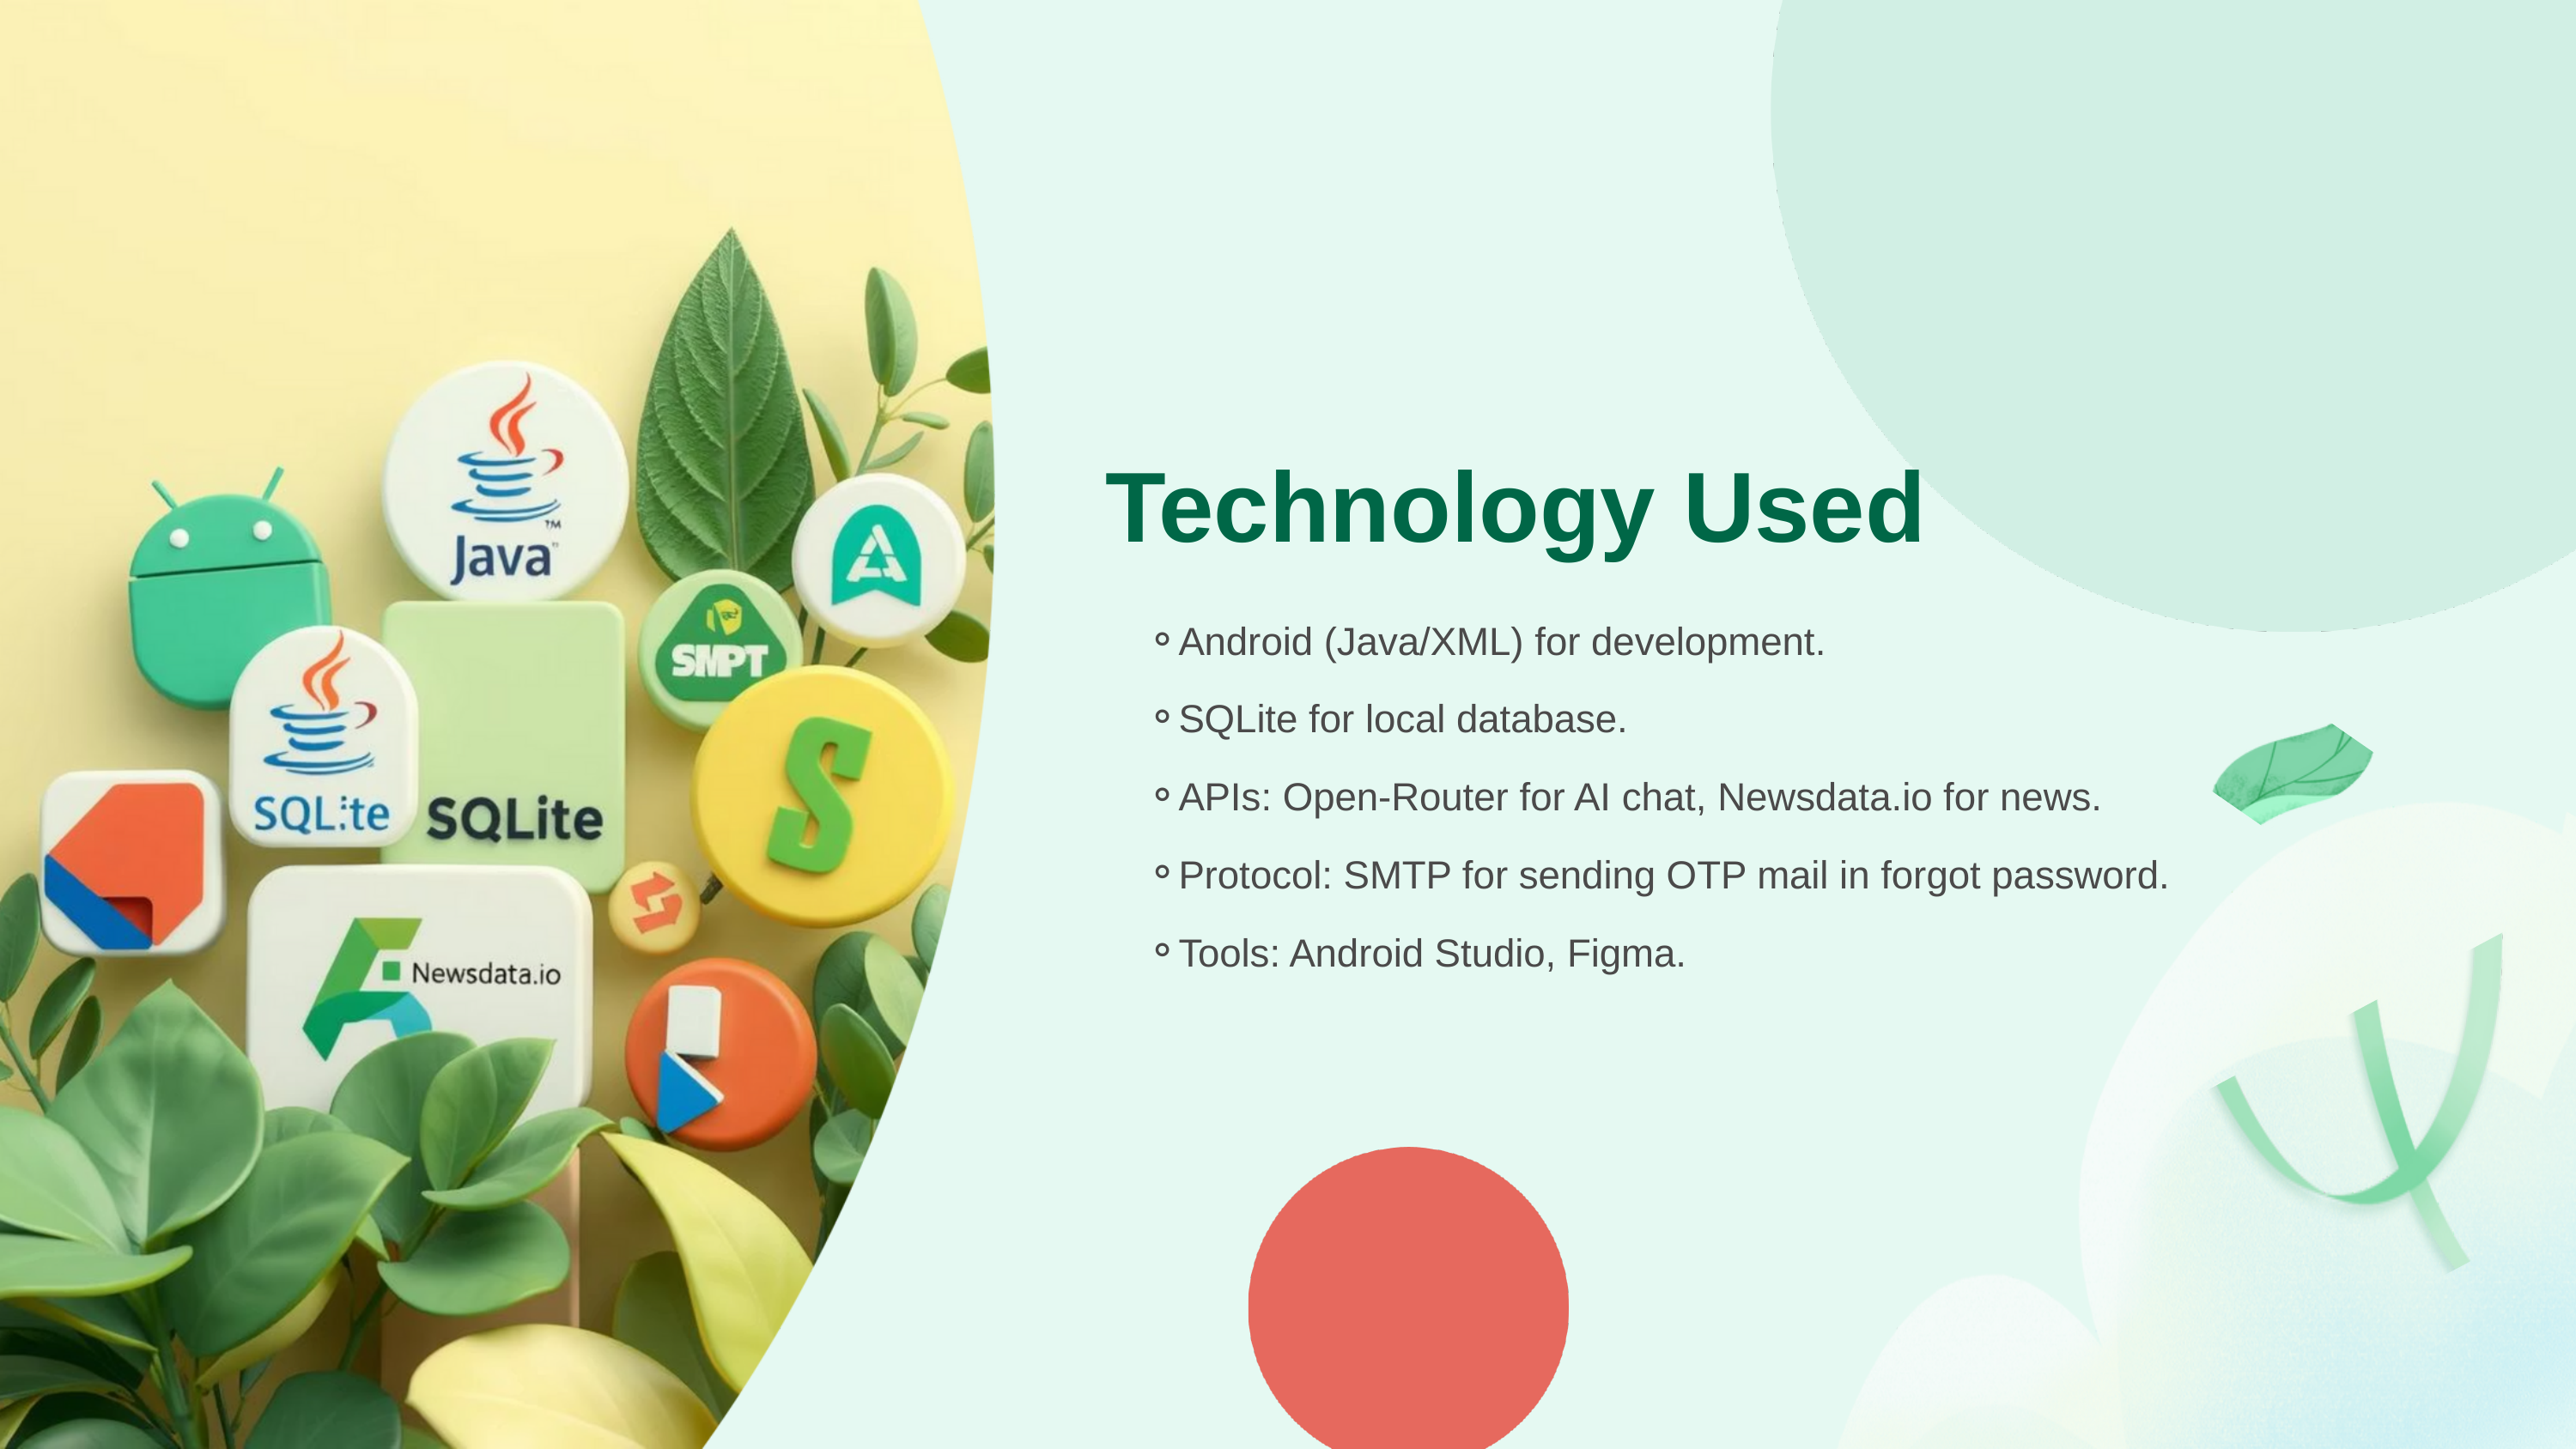

Technology Used
Android (Java/XML) for development.
SQLite for local database.

APIs: Open-Router for AI chat, Newsdata.io for news.
Protocol: SMTP for sending OTP mail in forgot password.

Tools: Android Studio, Figma.